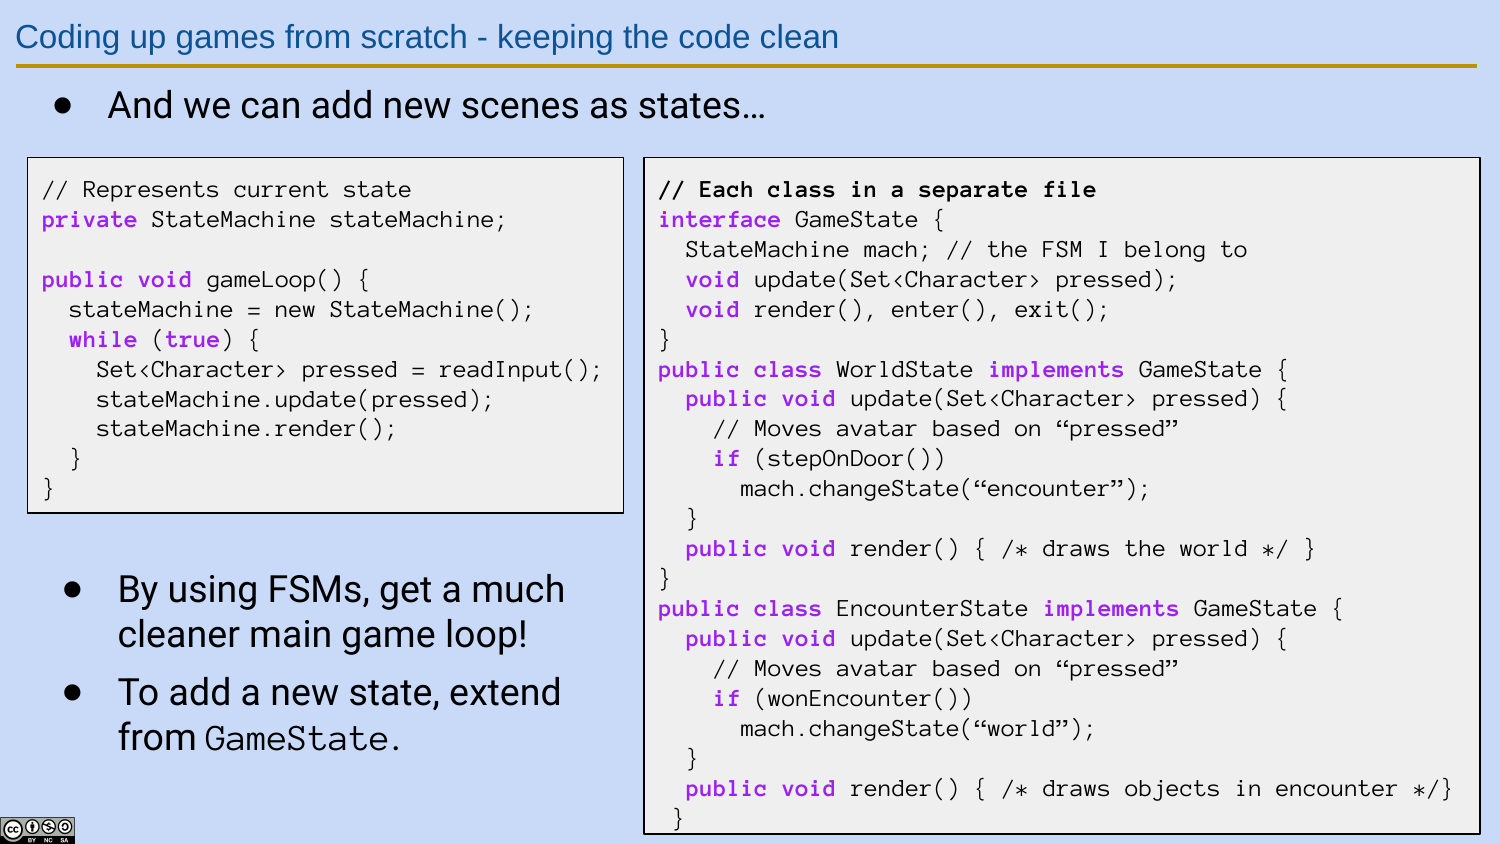

# Coding up games from scratch - keeping the code clean
And we can add new scenes as states…
// Represents current state
private StateMachine stateMachine;

public void gameLoop() {
  stateMachine = new StateMachine();
  while (true) {
    Set<Character> pressed = readInput();
    stateMachine.update(pressed);
    stateMachine.render();
  }
}

// Each class in a separate file
interface GameState {
  StateMachine mach; // the FSM I belong to
  void update(Set<Character> pressed);
  void render(), enter(), exit();
}
public class WorldState implements GameState {
  public void update(Set<Character> pressed) {
    // Moves avatar based on “pressed”
    if (stepOnDoor())
      mach.changeState(“encounter”);
  }
  public void render() { /* draws the world */ }
}
public class EncounterState implements GameState {
  public void update(Set<Character> pressed) {
    // Moves avatar based on “pressed”
    if (wonEncounter())
      mach.changeState(“world”);
  }
  public void render() { /* draws objects in encounter */}  }
By using FSMs, get a much cleaner main game loop!
To add a new state, extend from GameState.